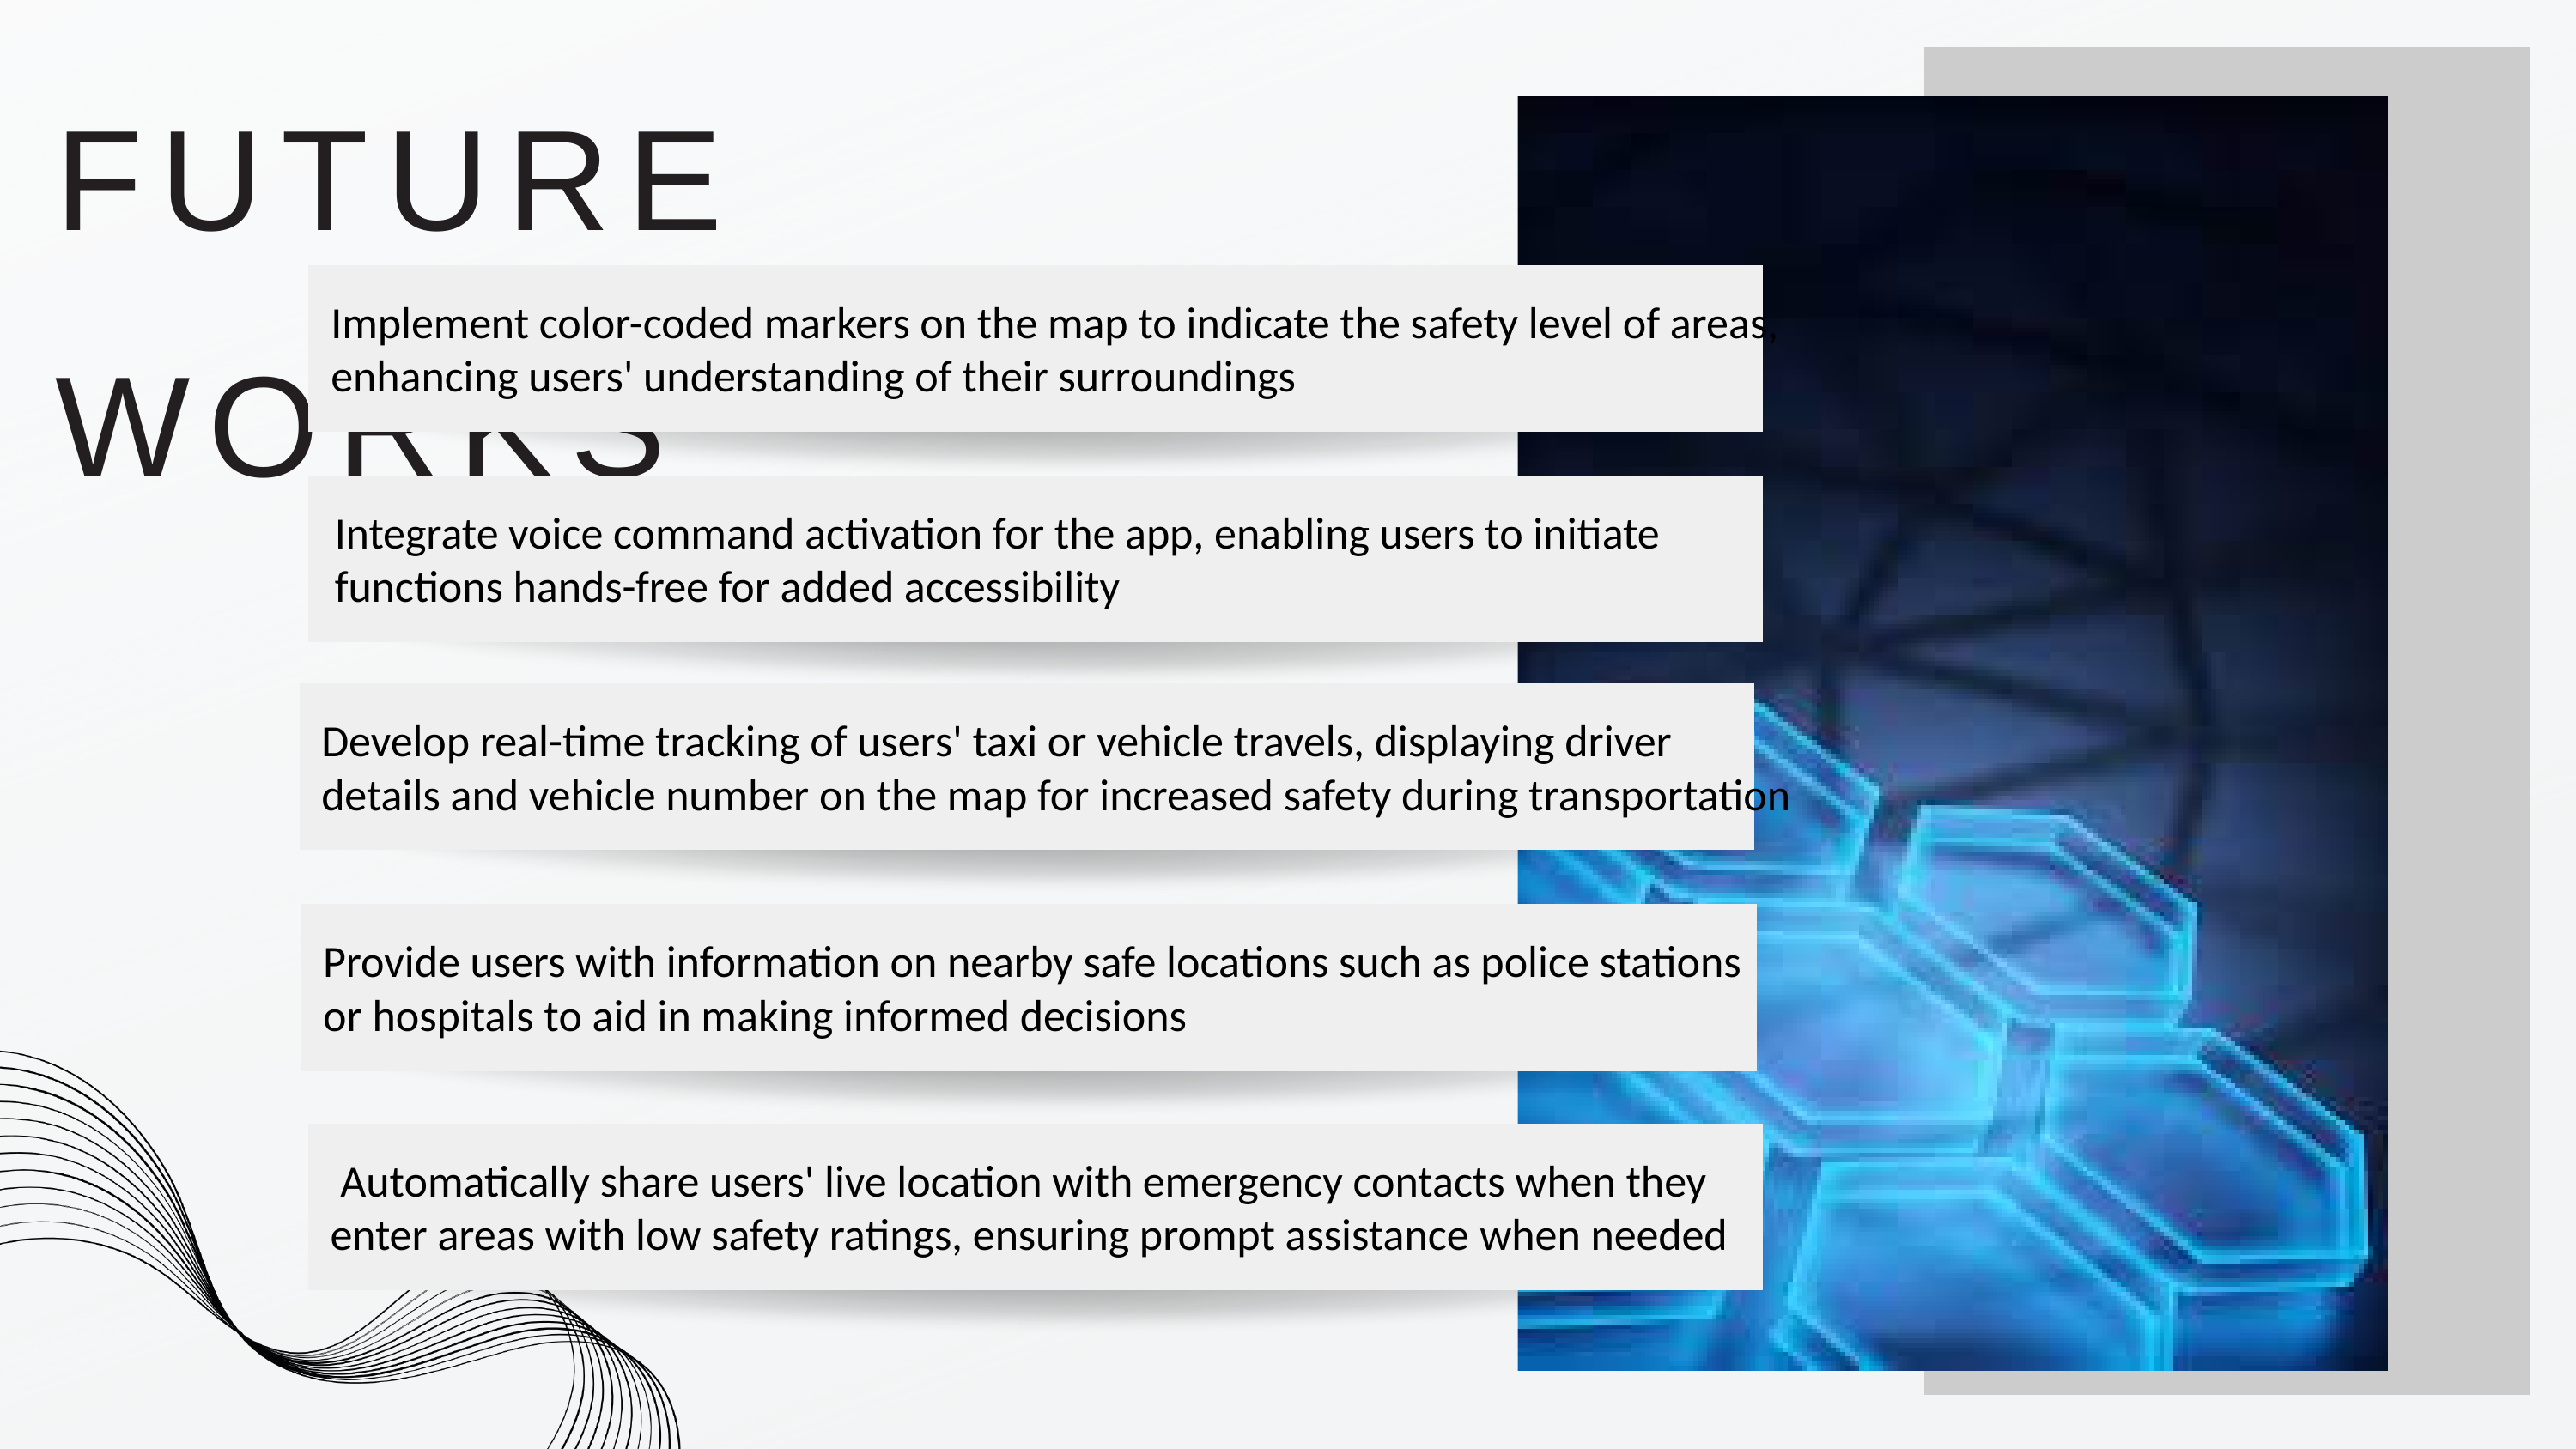

FUTURE WORKS

Implement color-coded markers on the map to indicate the safety level of areas,
enhancing users' understanding of their surroundings

Integrate voice command activation for the app, enabling users to initiate
functions hands-free for added accessibility

Develop real-time tracking of users' taxi or vehicle travels, displaying driver
details and vehicle number on the map for increased safety during transportation

Provide users with information on nearby safe locations such as police stations
or hospitals to aid in making informed decisions

 Automatically share users' live location with emergency contacts when they
enter areas with low safety ratings, ensuring prompt assistance when needed